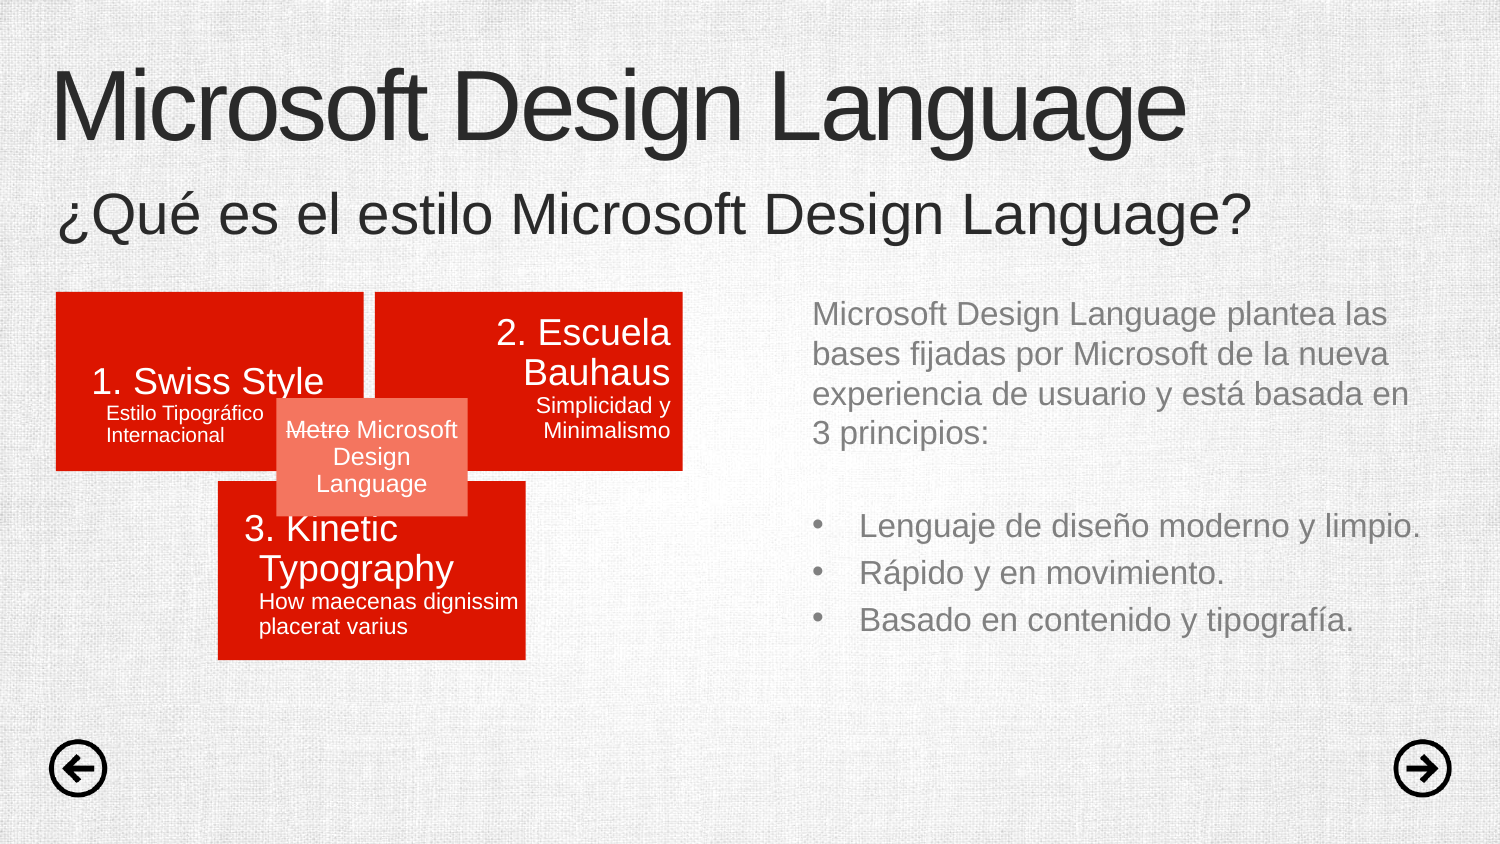

# Microsoft Design Language
¿Qué es el estilo Microsoft Design Language?
1. Swiss Style
Estilo Tipográfico Internacional
2. Escuela Bauhaus
Simplicidad y Minimalismo
3. Kinetic Typography
How maecenas dignissim placerat varius
Metro Microsoft Design Language
Microsoft Design Language plantea las bases fijadas por Microsoft de la nueva experiencia de usuario y está basada en 3 principios:

Lenguaje de diseño moderno y limpio.
Rápido y en movimiento.
Basado en contenido y tipografía.